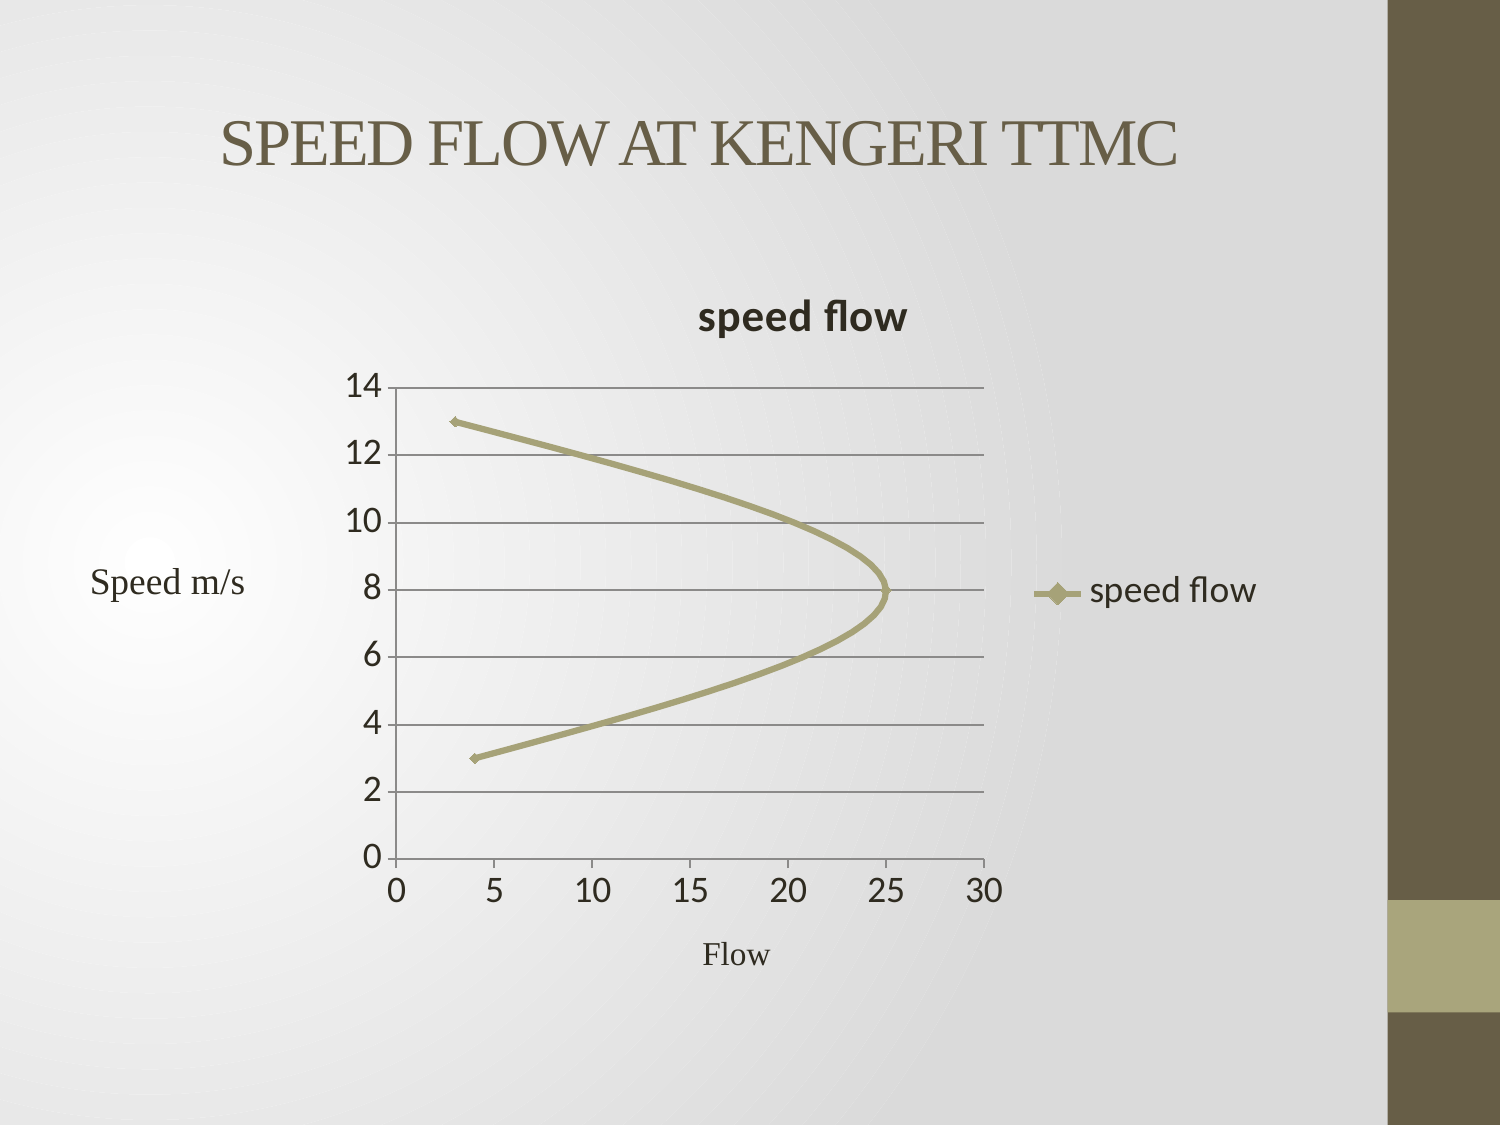

# SPEED FLOW AT KENGERI TTMC

### Chart:

| Category | speed flow |
|---|---|
Speed m/s
Flow